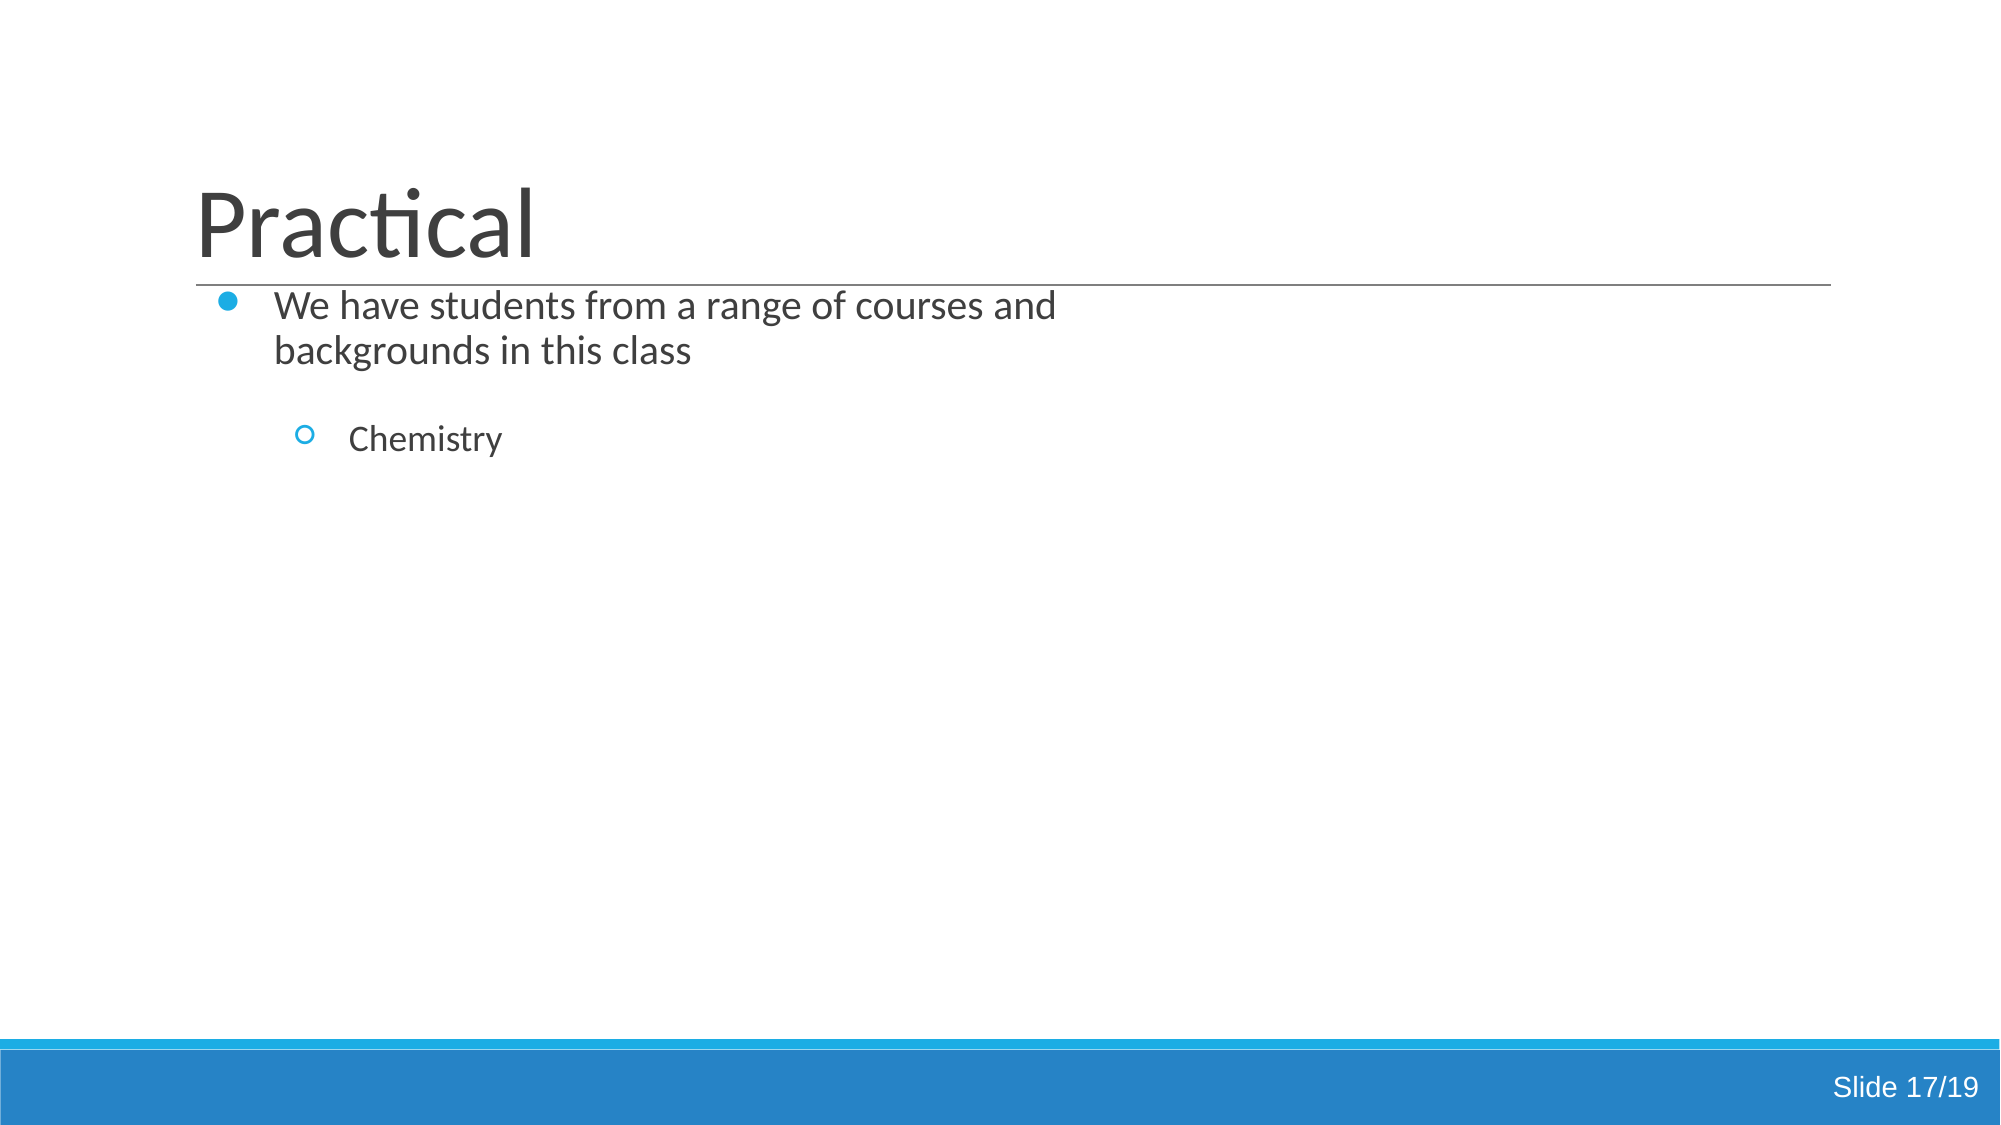

# Practical
We have students from a range of courses and backgrounds in this class
Chemistry
Slide 17/19